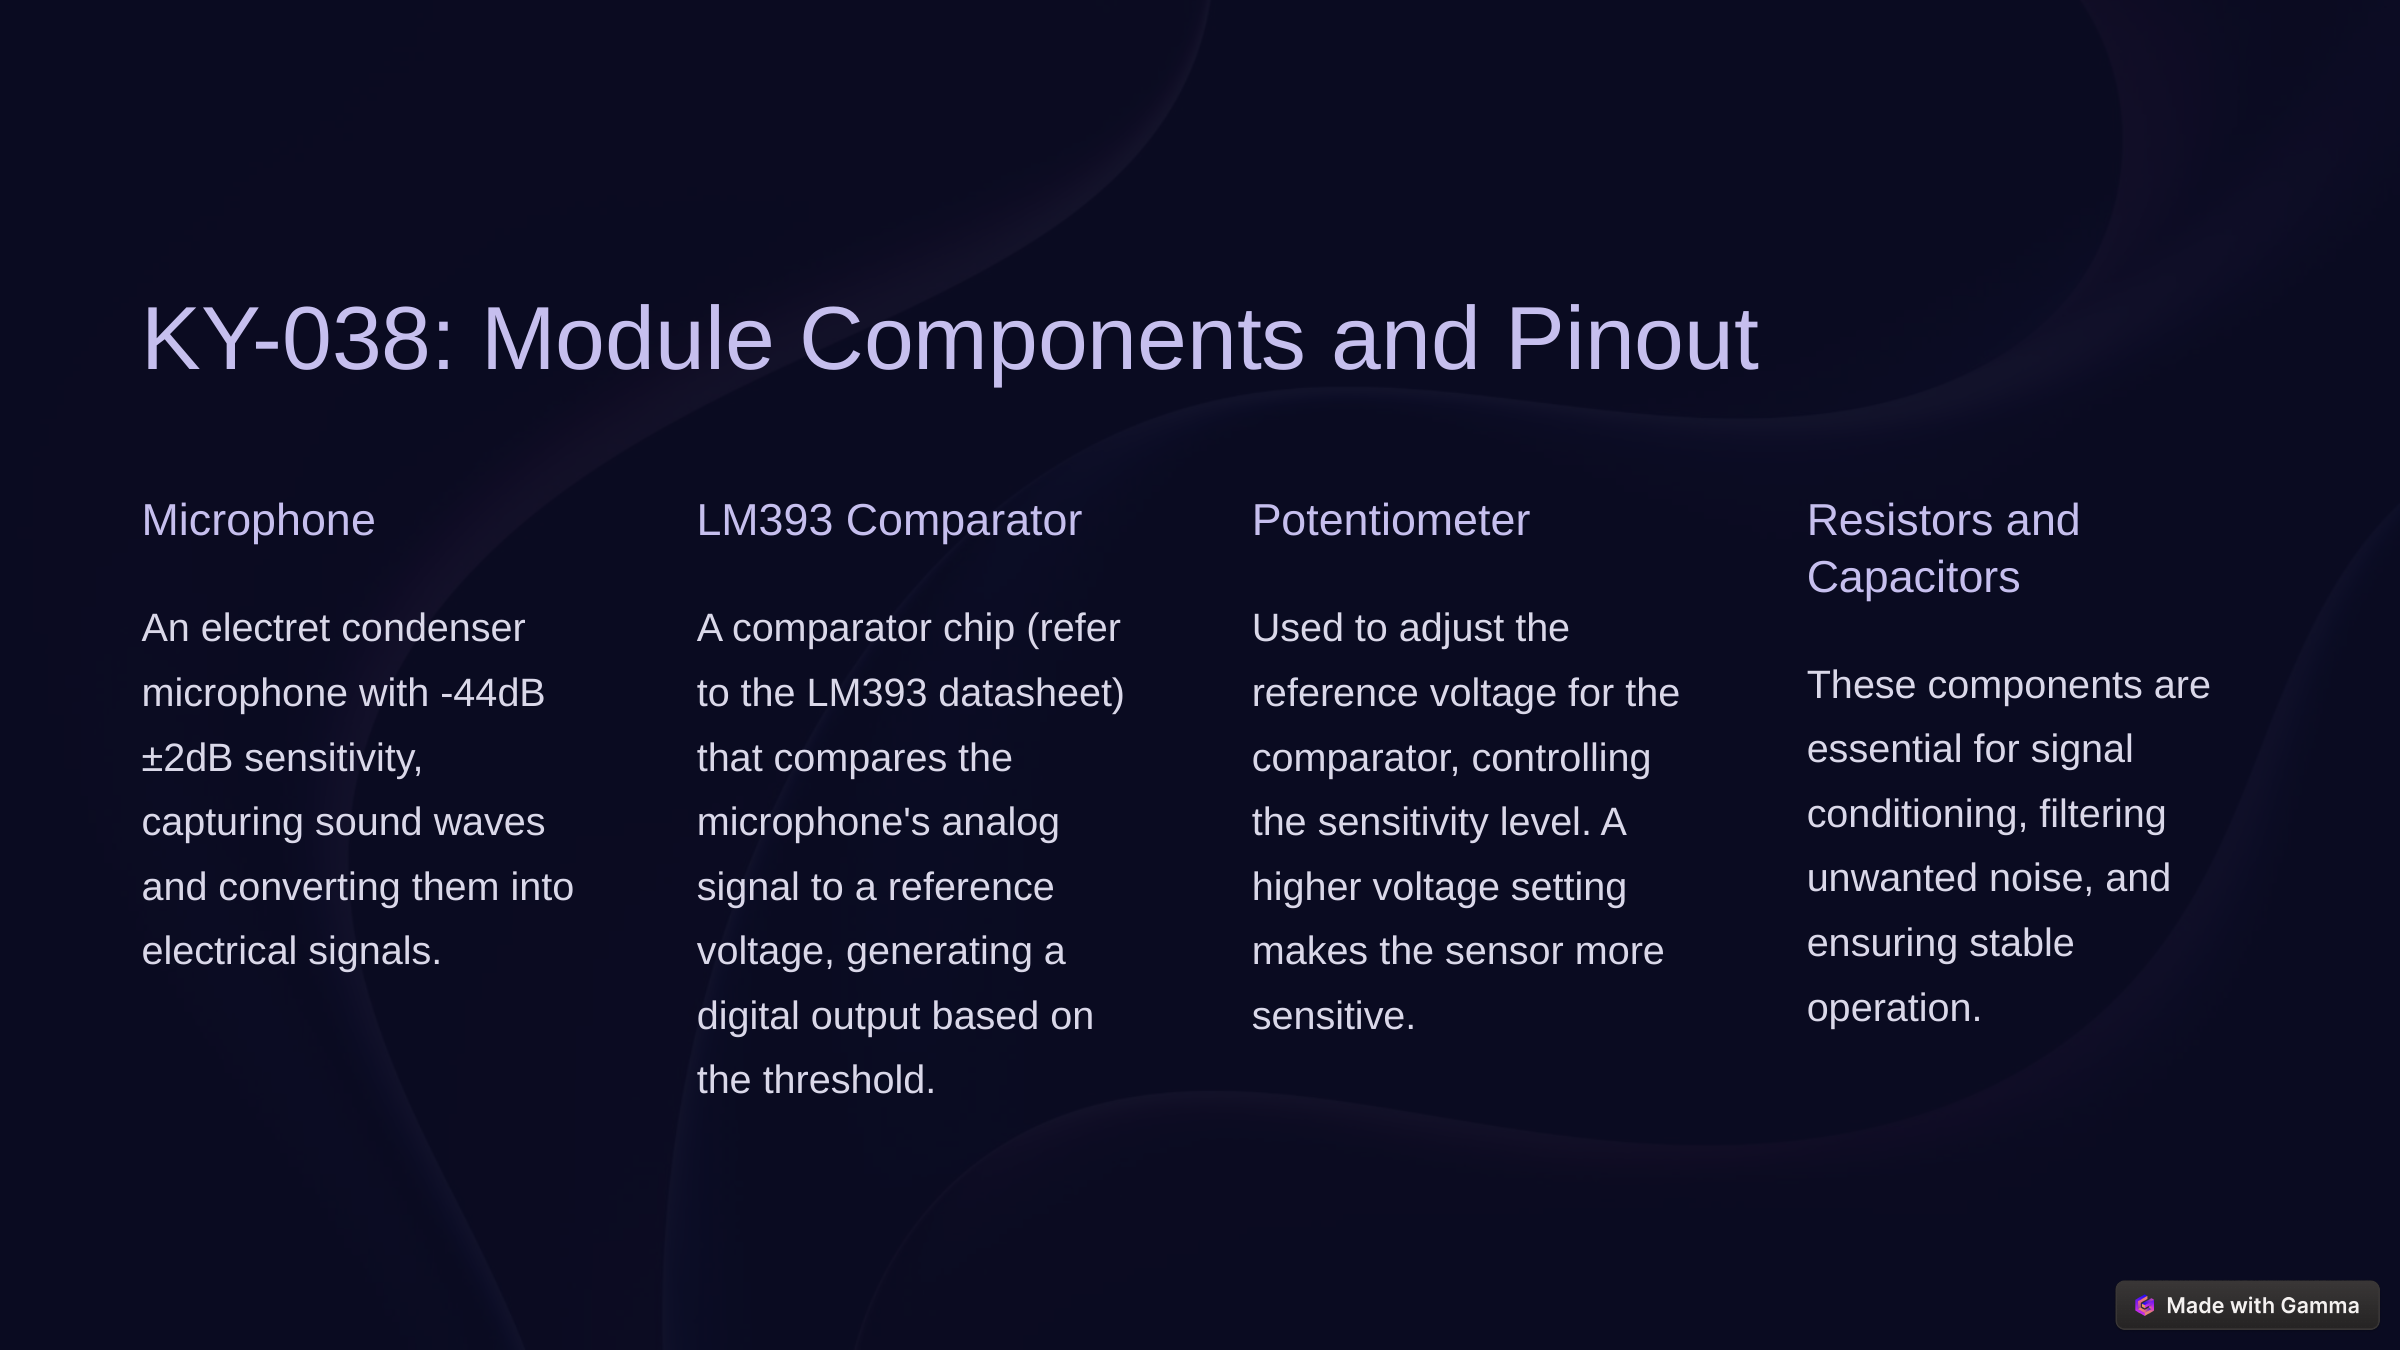

KY-038: Module Components and Pinout
Microphone
LM393 Comparator
Potentiometer
Resistors and Capacitors
An electret condenser microphone with -44dB ±2dB sensitivity, capturing sound waves and converting them into electrical signals.
A comparator chip (refer to the LM393 datasheet) that compares the microphone's analog signal to a reference voltage, generating a digital output based on the threshold.
Used to adjust the reference voltage for the comparator, controlling the sensitivity level. A higher voltage setting makes the sensor more sensitive.
These components are essential for signal conditioning, filtering unwanted noise, and ensuring stable operation.